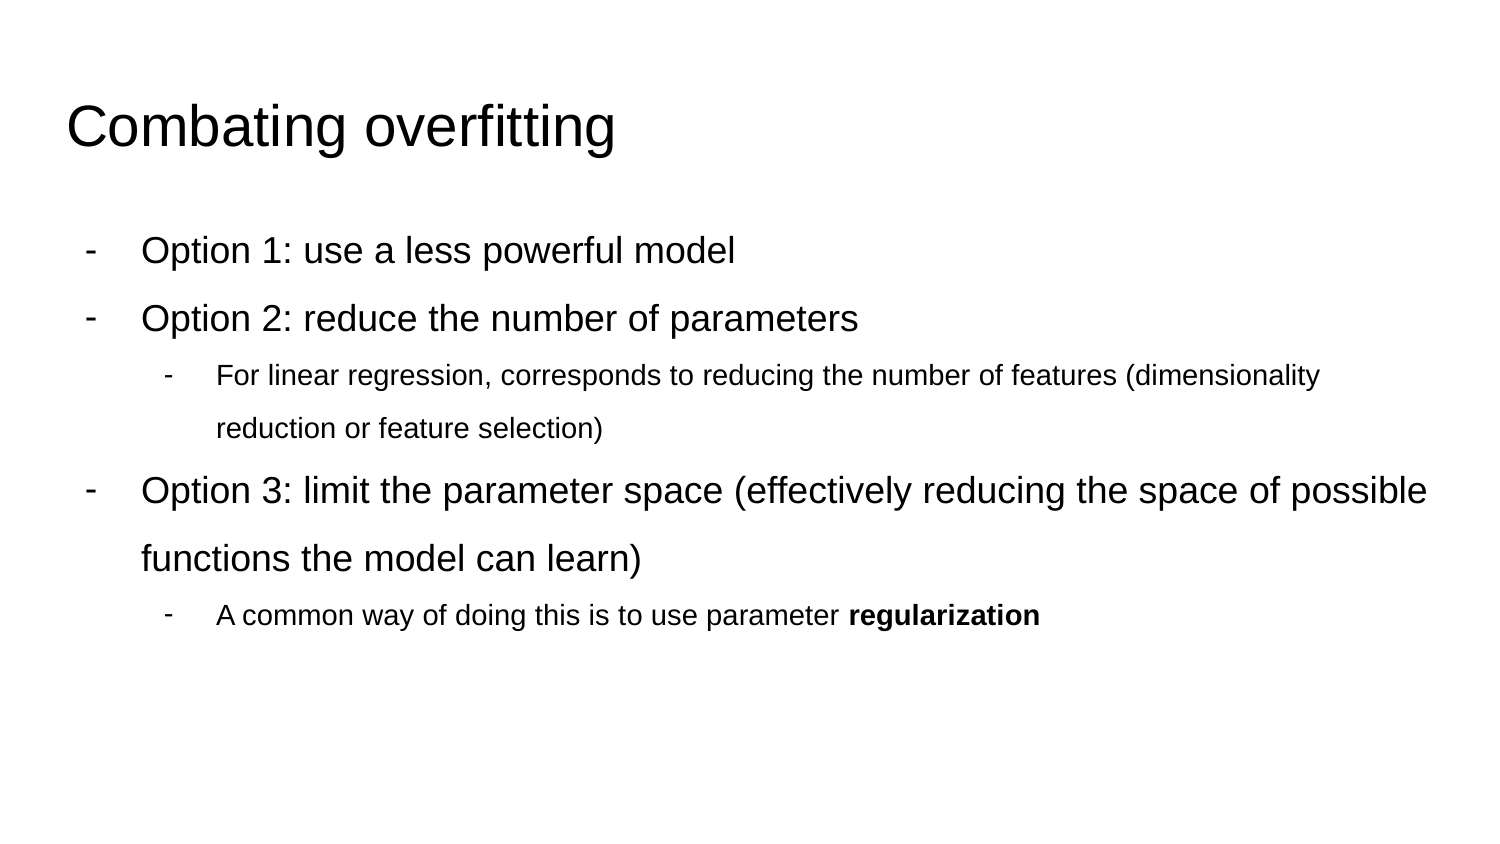

# Combating overfitting
Option 1: use a less powerful model
Option 2: reduce the number of parameters
For linear regression, corresponds to reducing the number of features (dimensionality reduction or feature selection)
Option 3: limit the parameter space (effectively reducing the space of possible functions the model can learn)
A common way of doing this is to use parameter regularization